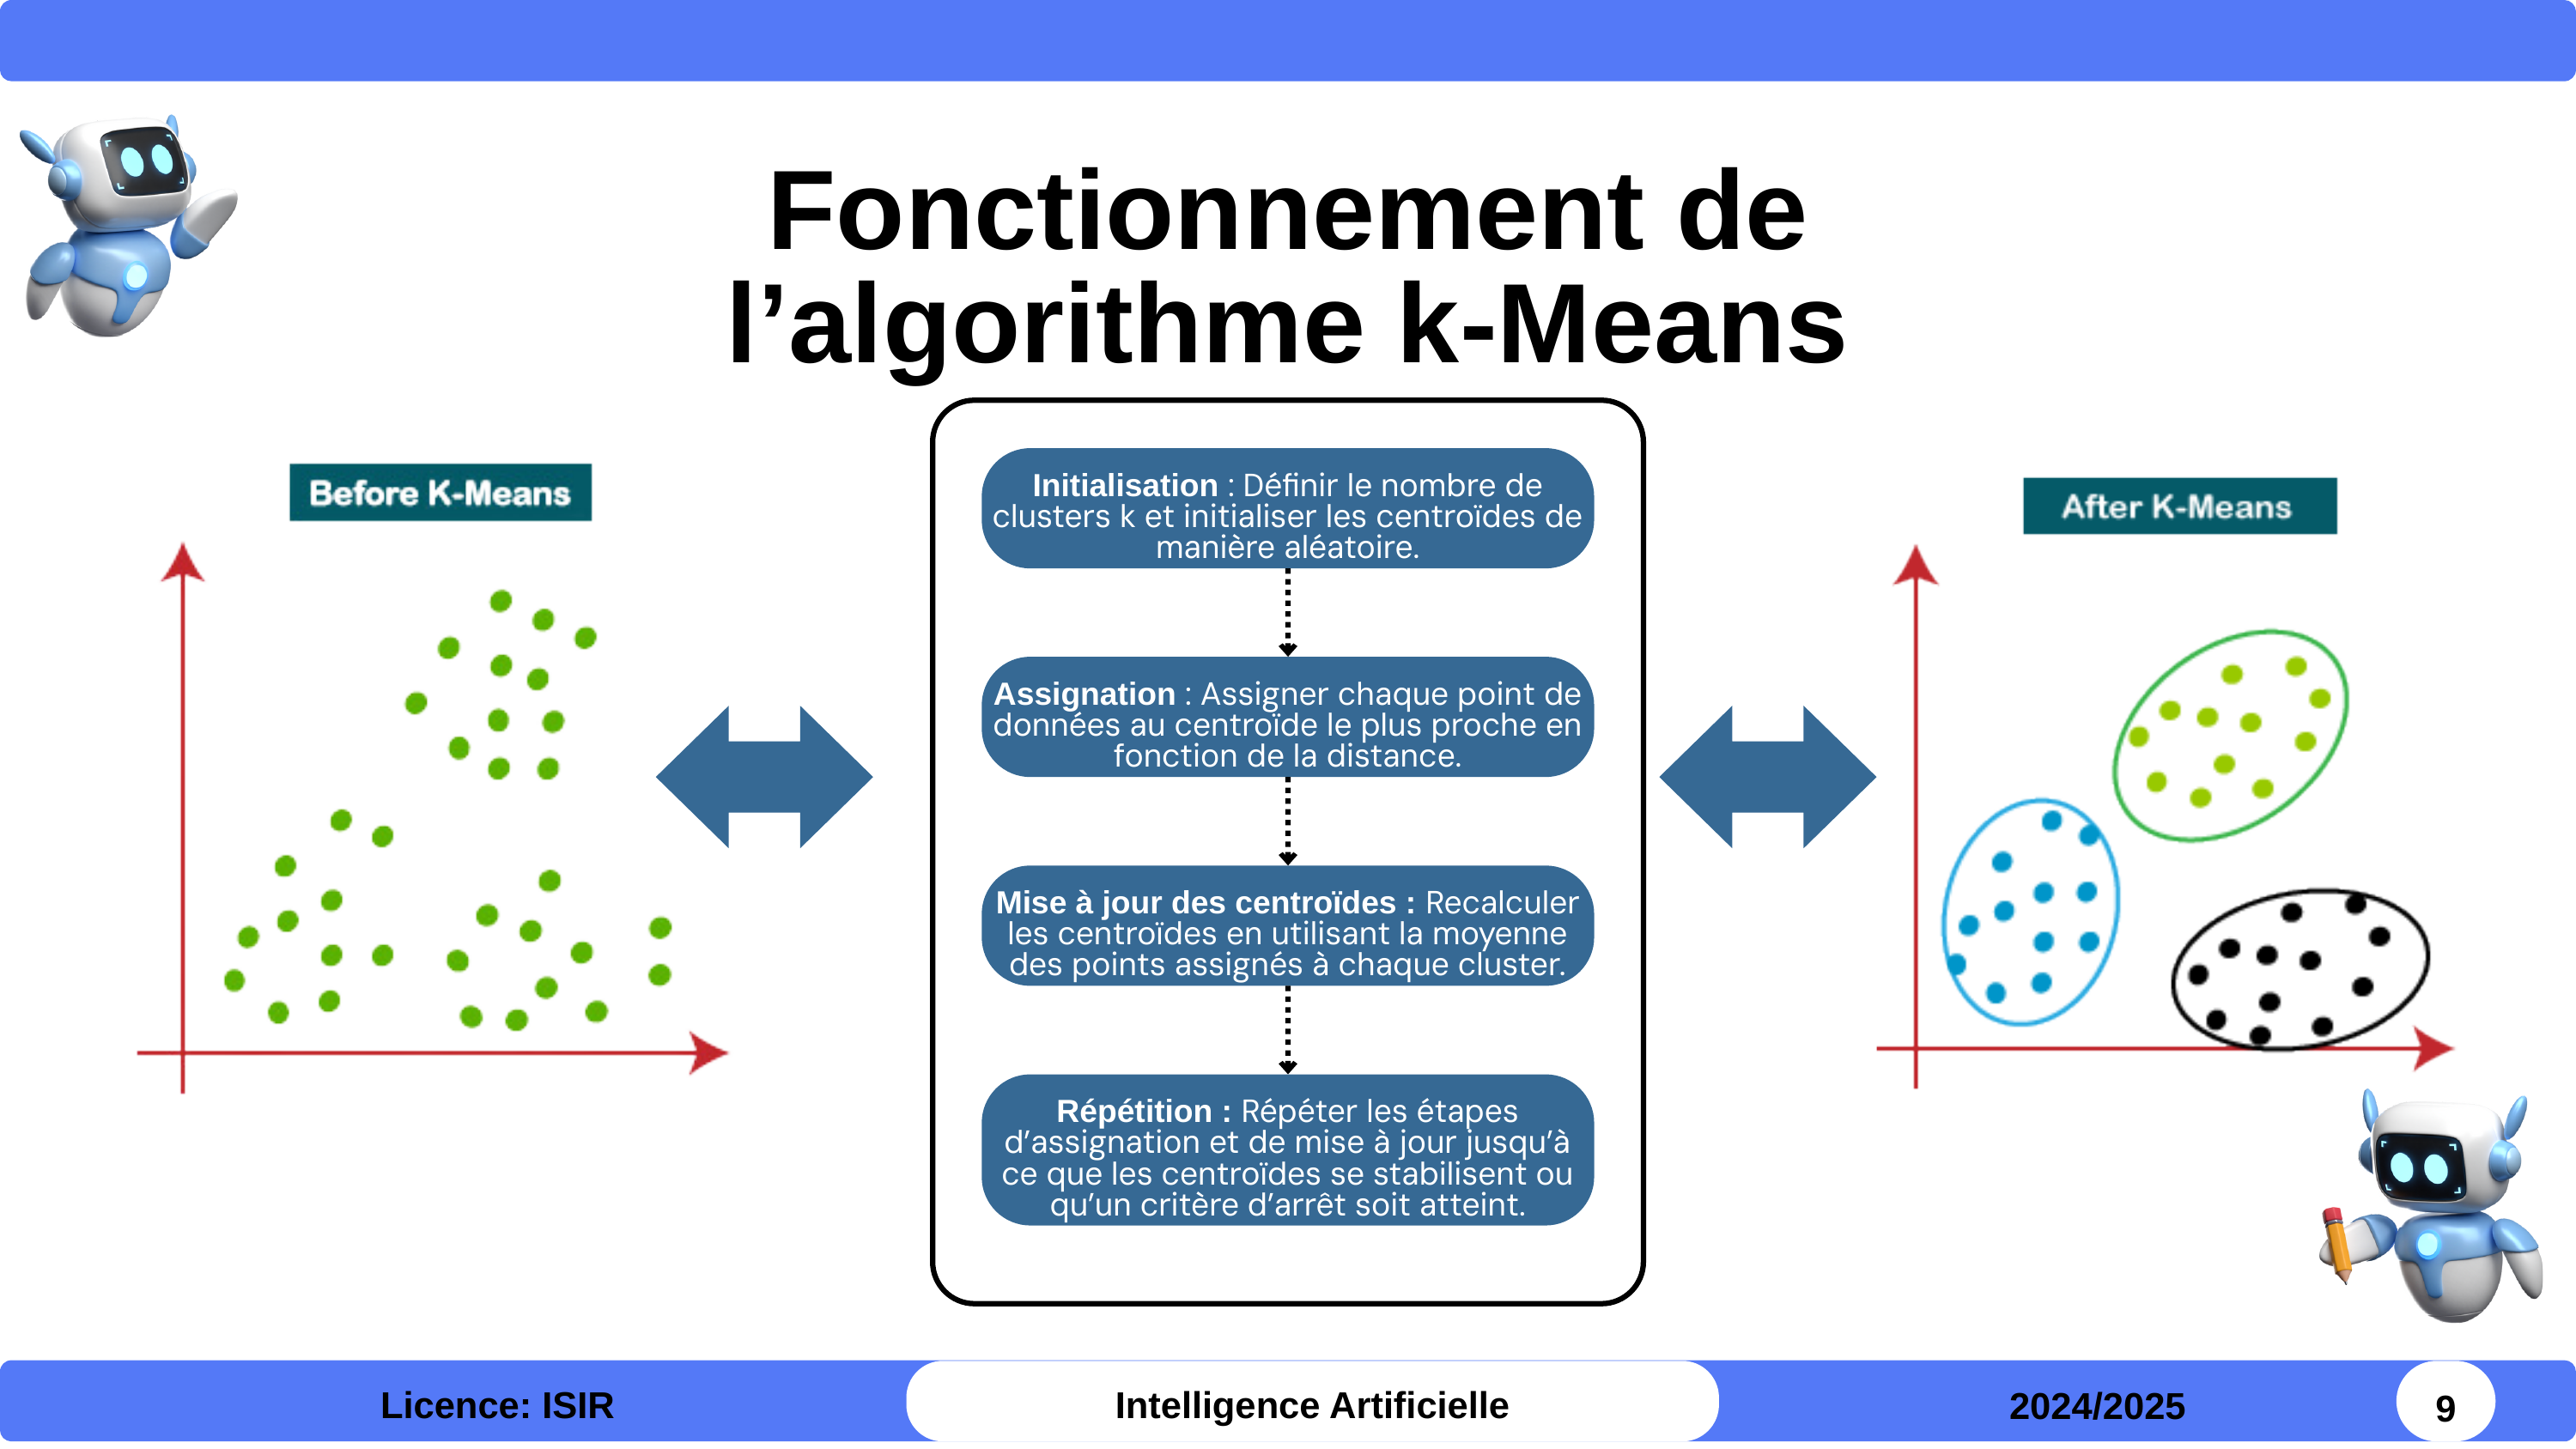

Fonctionnement de l’algorithme k-Means

Initialisation : Définir le nombre de clusters k et initialiser les centroïdes de manière aléatoire.

Assignation : Assigner chaque point de données au centroïde le plus proche en fonction de la distance.

Mise à jour des centroïdes : Recalculer les centroïdes en utilisant la moyenne des points assignés à chaque cluster.

Répétition : Répéter les étapes d’assignation et de mise à jour jusqu’à ce que les centroïdes se stabilisent ou qu’un critère d’arrêt soit atteint.

9
Licence: ISIR
Intelligence Artificielle
2024/2025